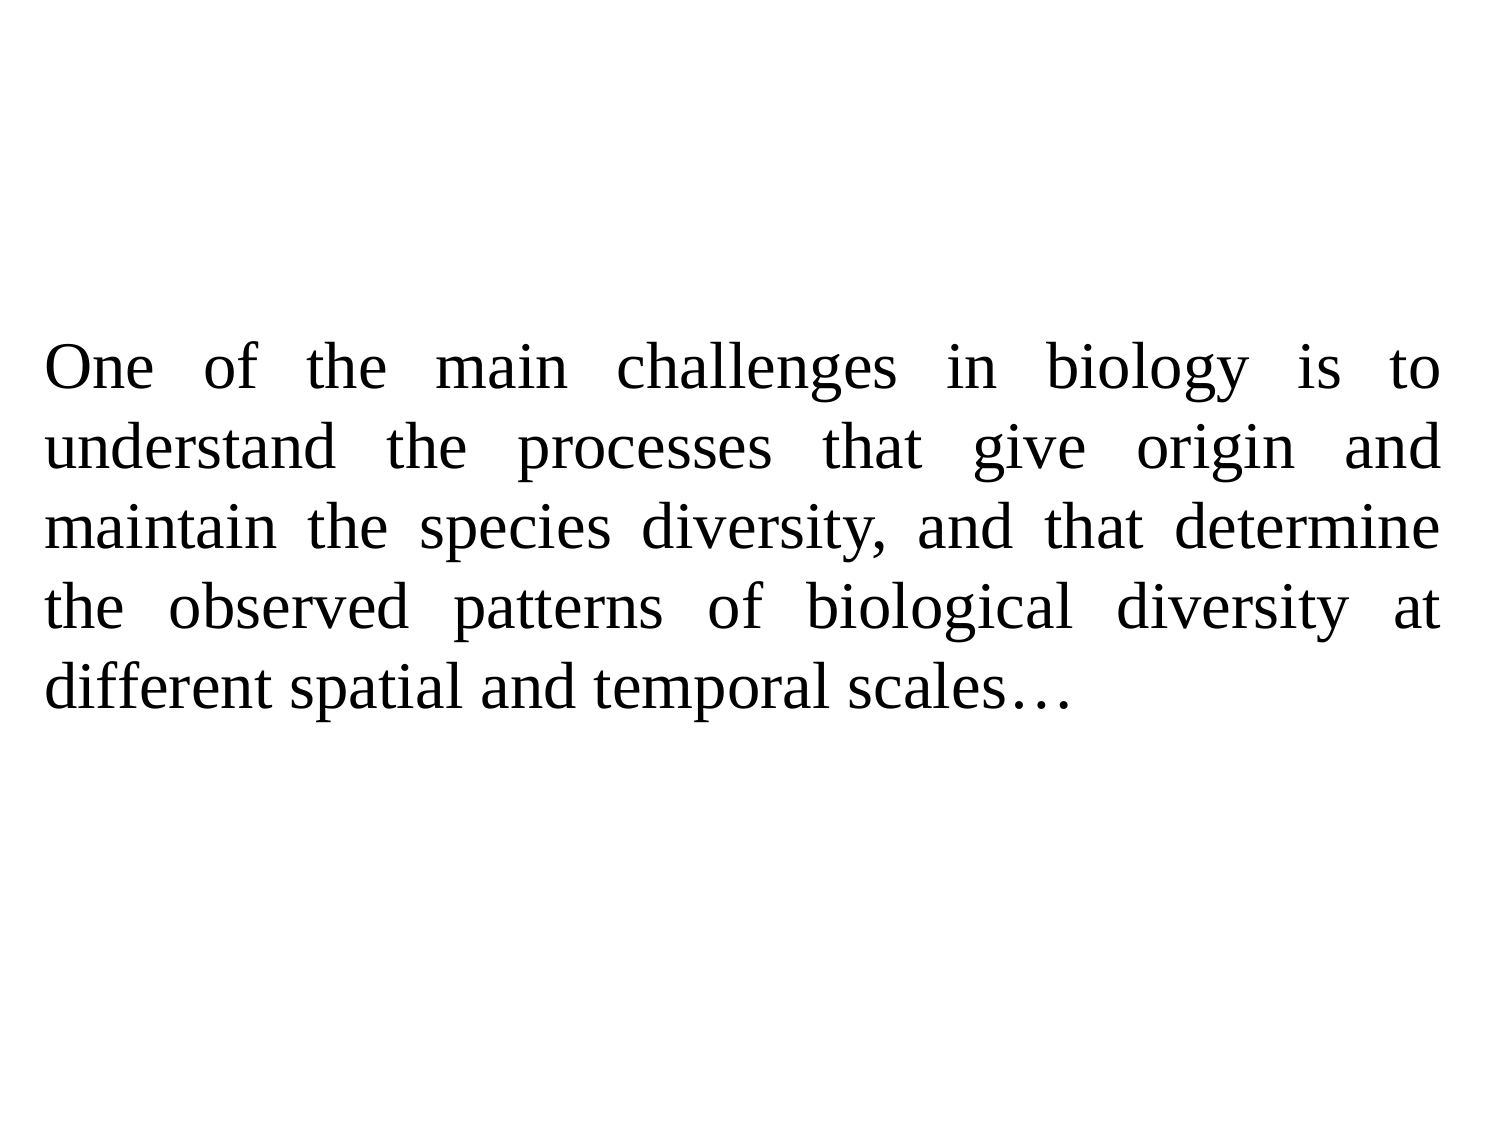

One of the main challenges in biology is to understand the processes that give origin and maintain the species diversity, and that determine the observed patterns of biological diversity at different spatial and temporal scales…